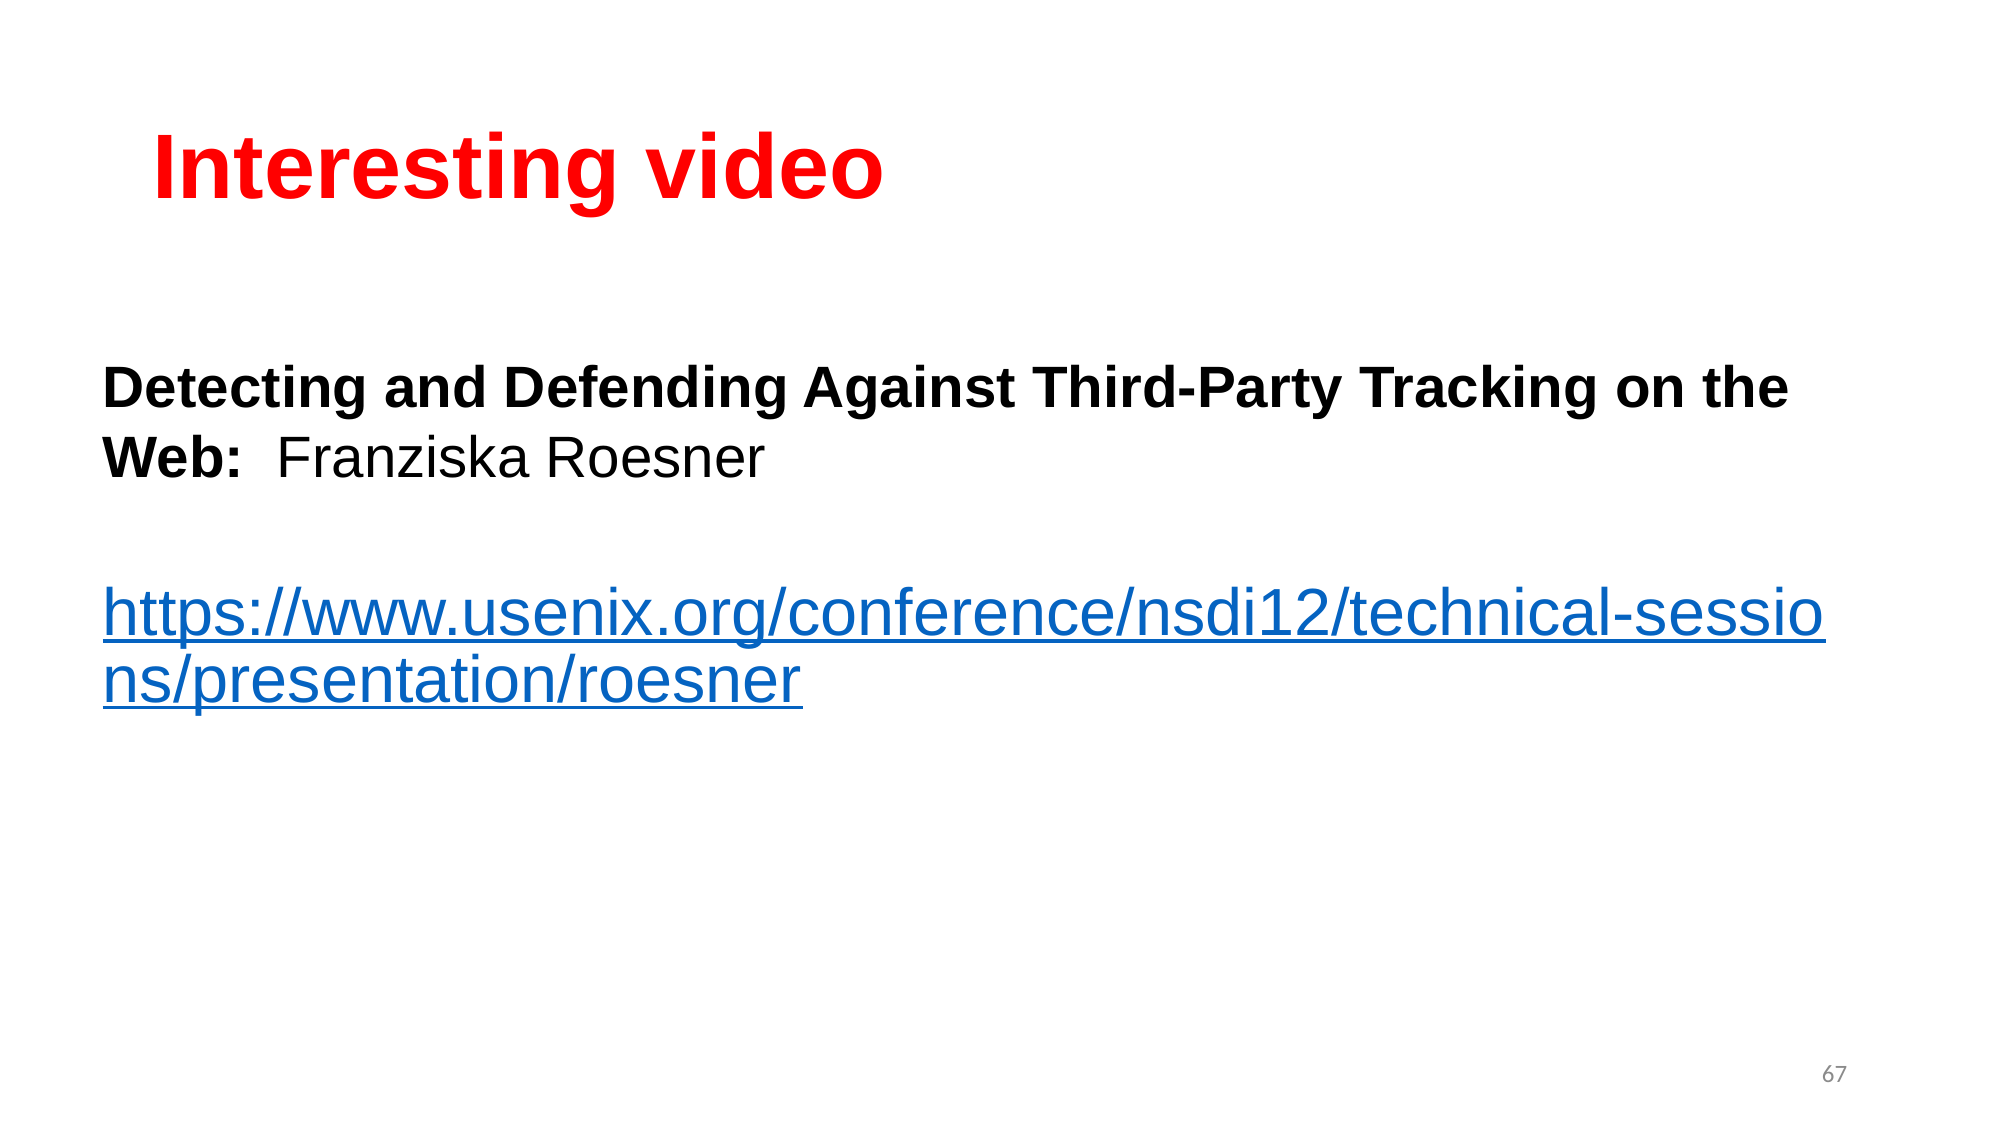

# Interesting video
Detecting and Defending Against Third-Party Tracking on the Web:  Franziska Roesner

https://www.usenix.org/conference/nsdi12/technical-sessions/presentation/roesner

67